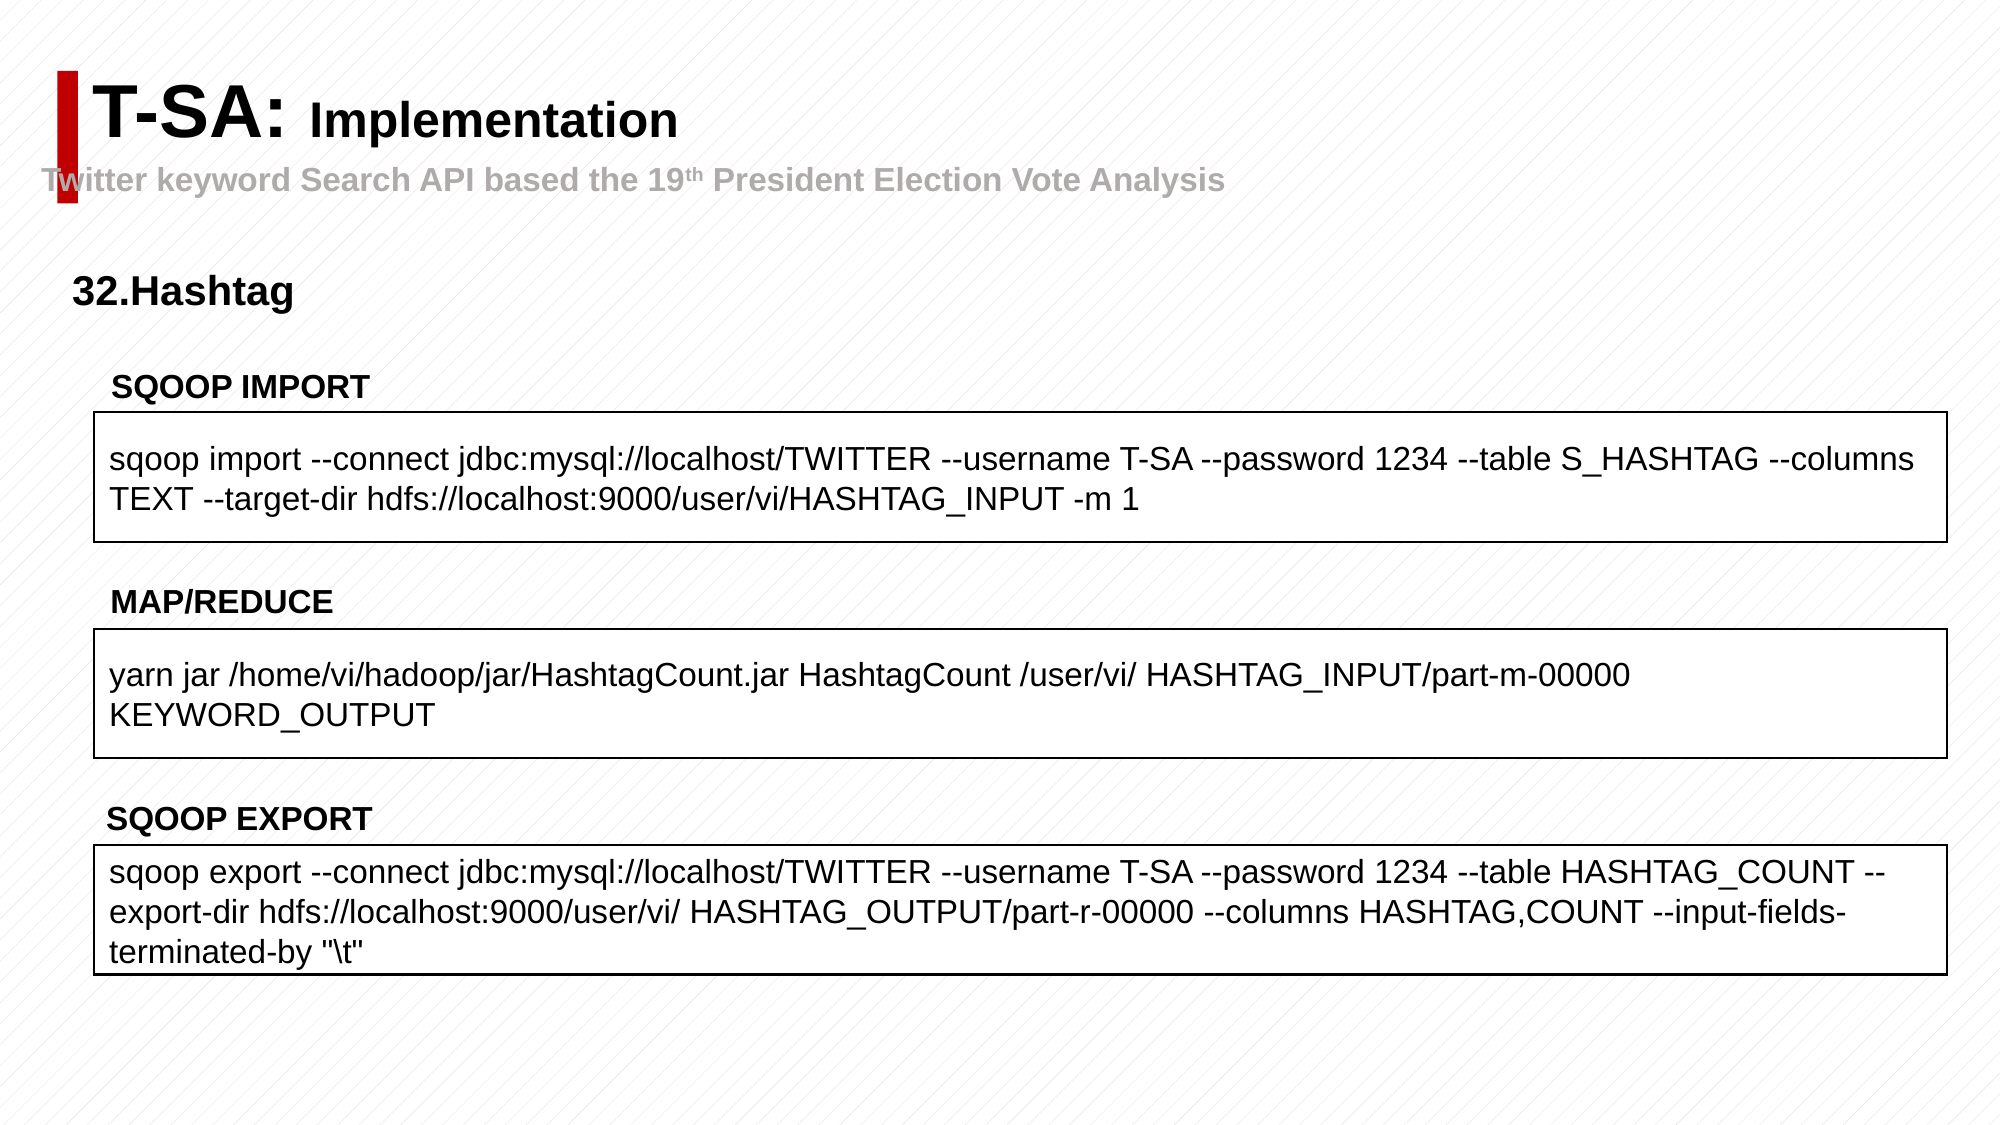

T-SA: Implementation

Twitter keyword Search API based the 19th President Election Vote Analysis
32.Hashtag
SQOOP IMPORT
sqoop import --connect jdbc:mysql://localhost/TWITTER --username T-SA --password 1234 --table S_HASHTAG --columns TEXT --target-dir hdfs://localhost:9000/user/vi/HASHTAG_INPUT -m 1
MAP/REDUCE
yarn jar /home/vi/hadoop/jar/HashtagCount.jar HashtagCount /user/vi/ HASHTAG_INPUT/part-m-00000 KEYWORD_OUTPUT
SQOOP EXPORT
sqoop export --connect jdbc:mysql://localhost/TWITTER --username T-SA --password 1234 --table HASHTAG_COUNT --export-dir hdfs://localhost:9000/user/vi/ HASHTAG_OUTPUT/part-r-00000 --columns HASHTAG,COUNT --input-fields-terminated-by "\t"